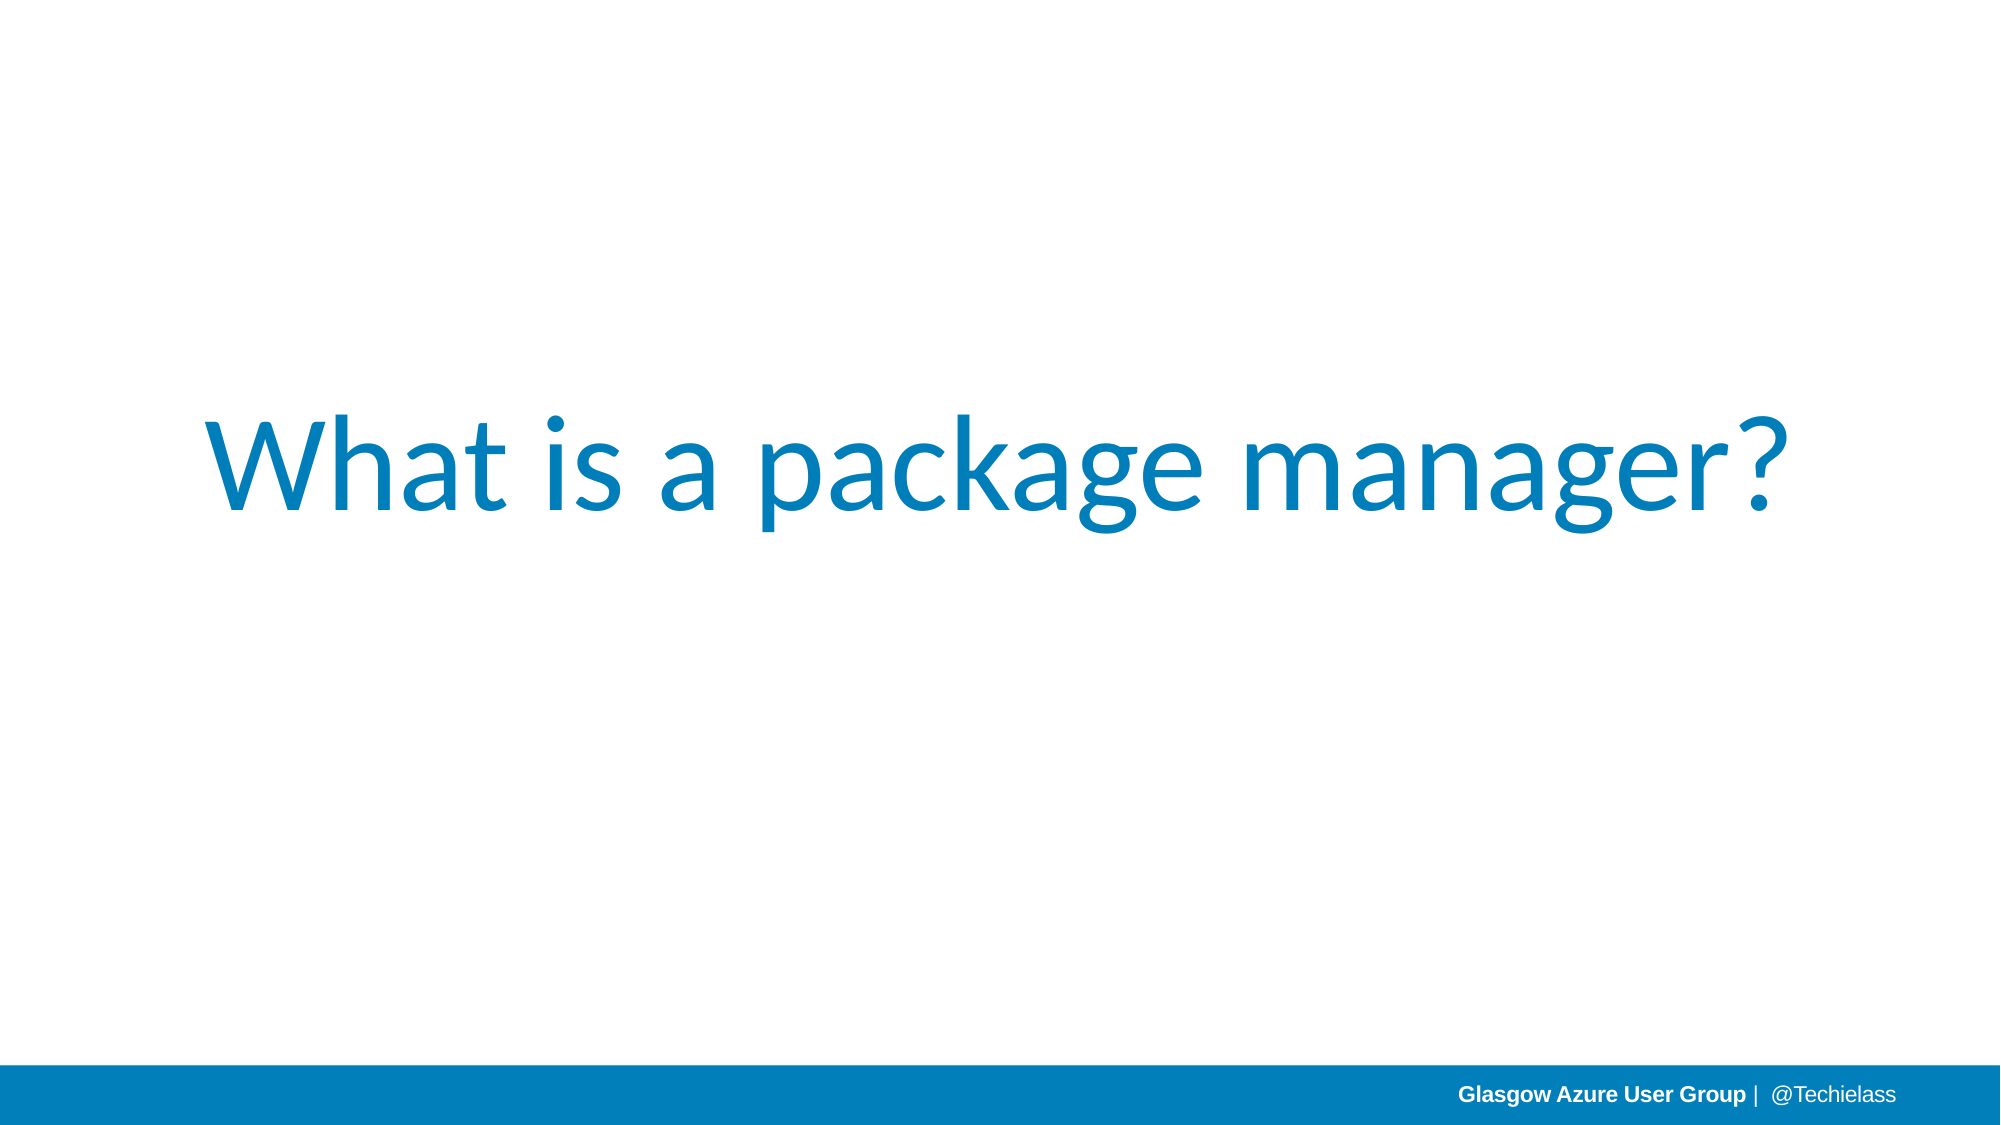

What is a package manager?

Glasgow Azure User Group |  @Techielass